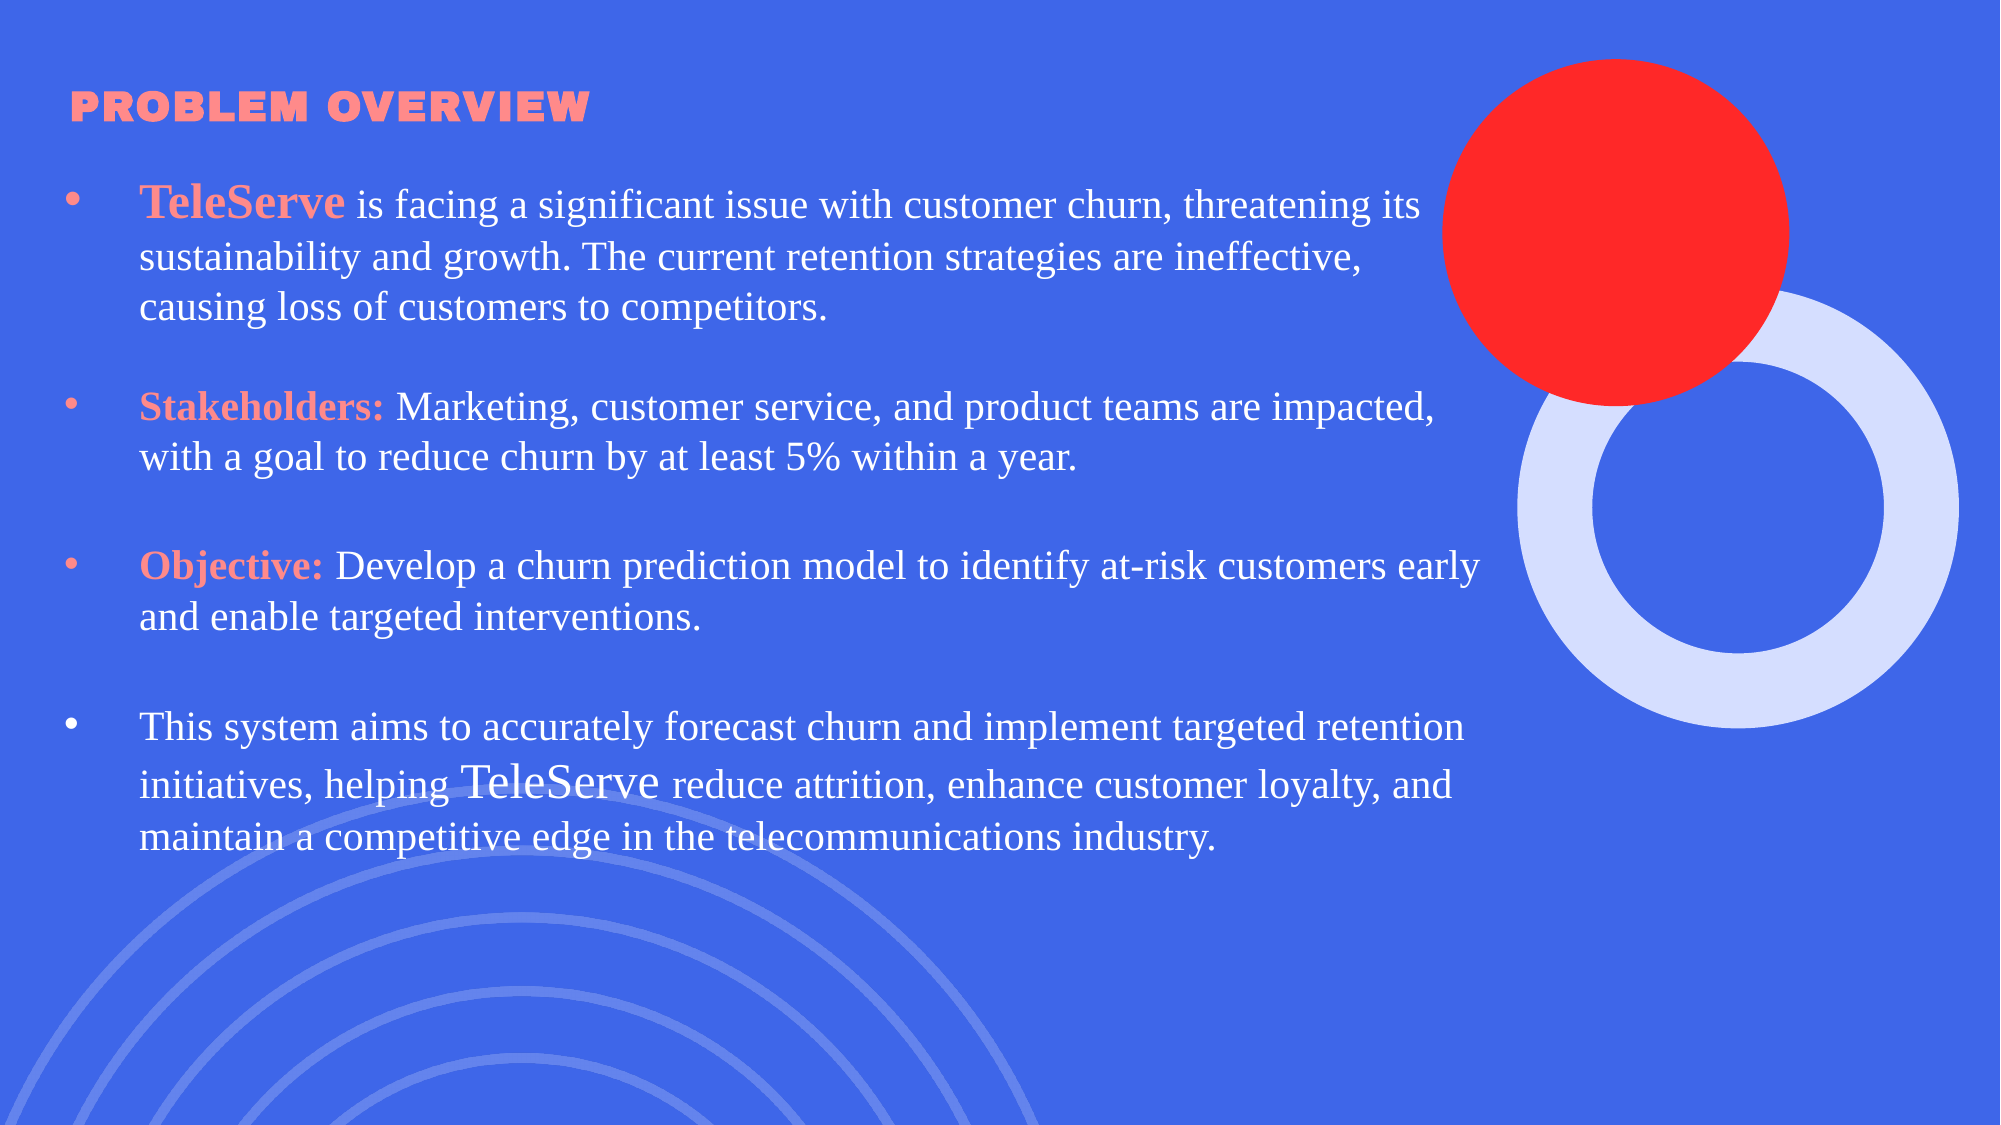

# PROBLEM OVERVIEW
TeleServe is facing a significant issue with customer churn, threatening its sustainability and growth. The current retention strategies are ineffective, causing loss of customers to competitors.

Stakeholders: Marketing, customer service, and product teams are impacted, with a goal to reduce churn by at least 5% within a year.

Objective: Develop a churn prediction model to identify at-risk customers early and enable targeted interventions.

This system aims to accurately forecast churn and implement targeted retention initiatives, helping TeleServe reduce attrition, enhance customer loyalty, and maintain a competitive edge in the telecommunications industry.